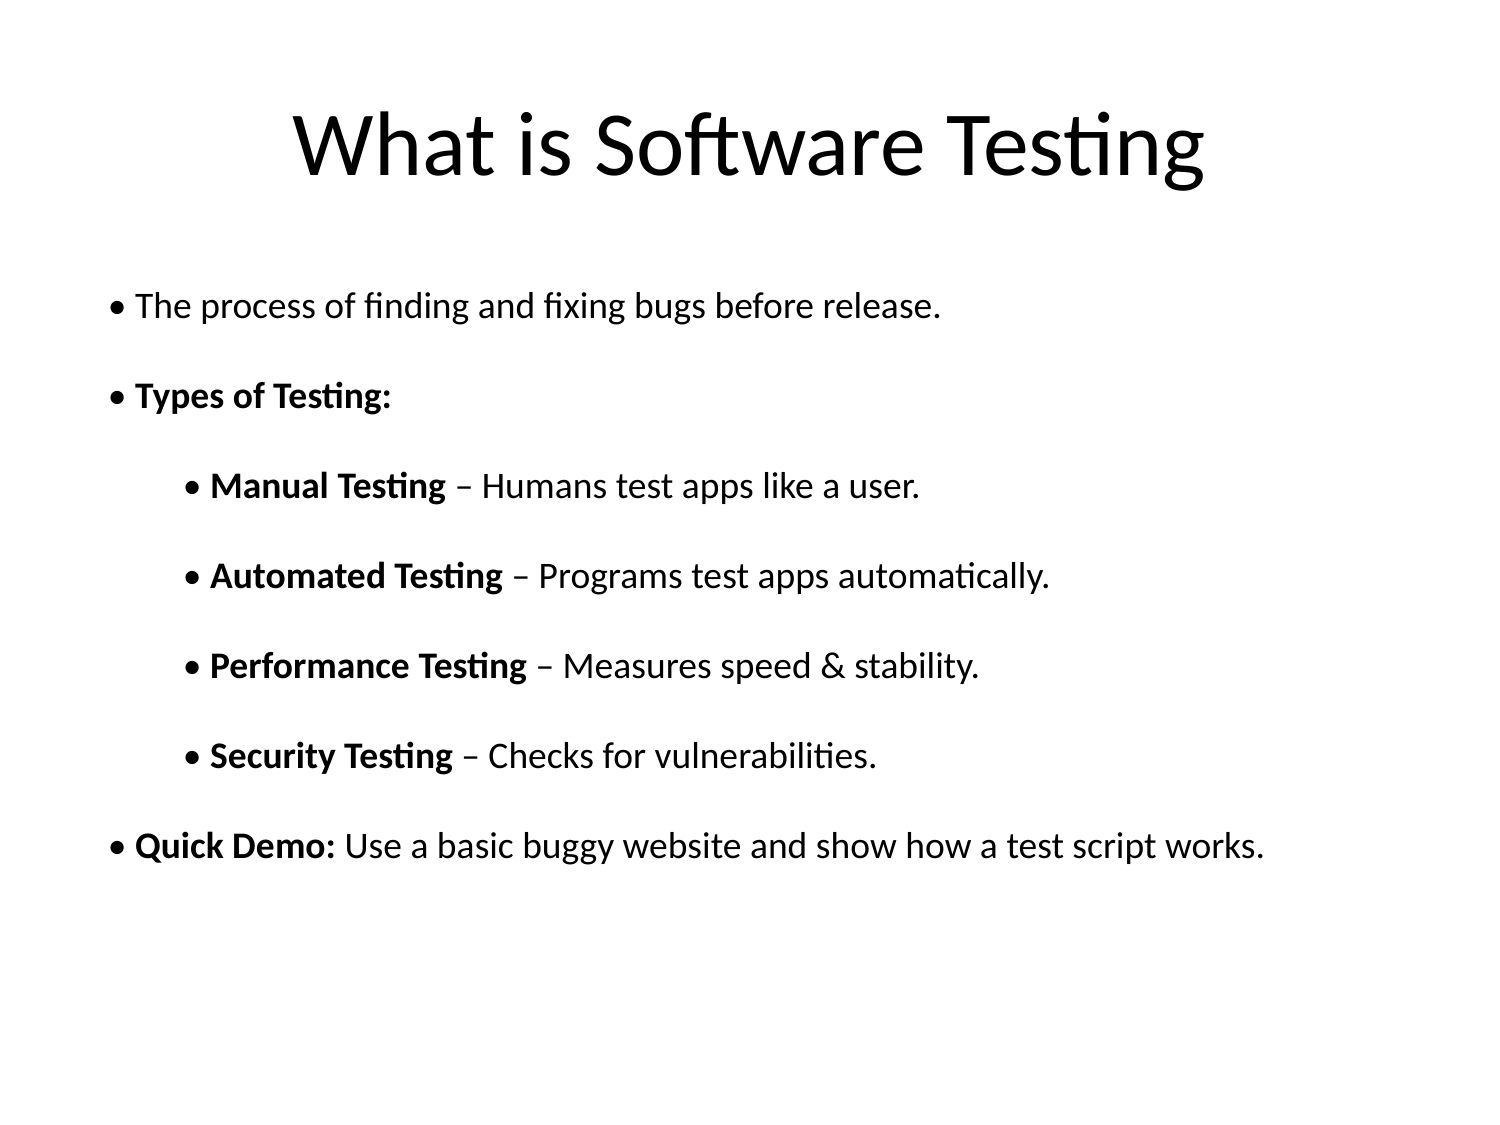

# What is Software Testing
• The process of finding and fixing bugs before release.

• Types of Testing:

• Manual Testing – Humans test apps like a user.

• Automated Testing – Programs test apps automatically.

• Performance Testing – Measures speed & stability.

• Security Testing – Checks for vulnerabilities.

• Quick Demo: Use a basic buggy website and show how a test script works.